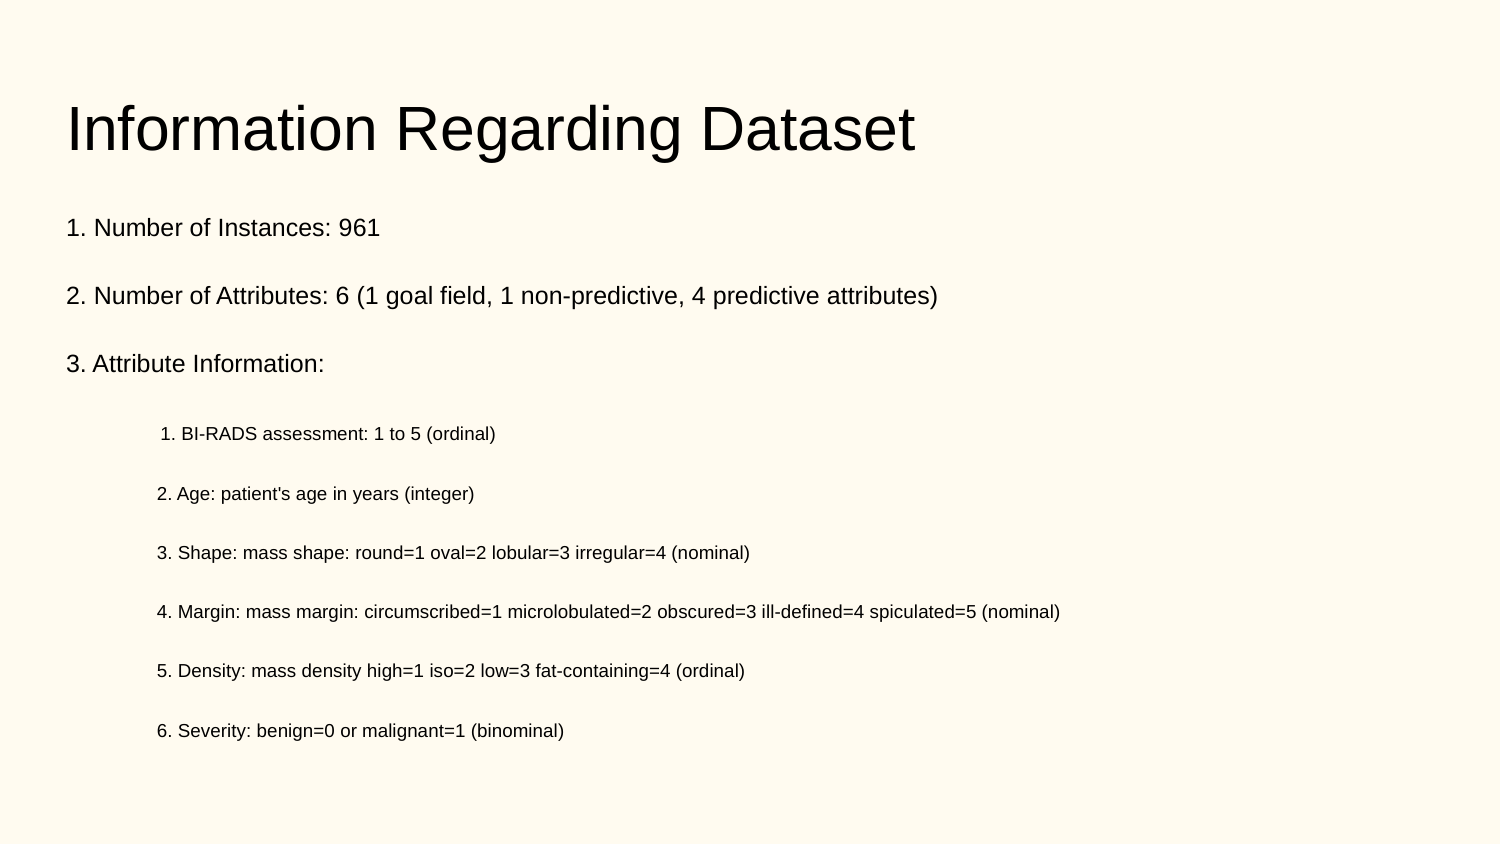

# Information Regarding Dataset
1. Number of Instances: 961
2. Number of Attributes: 6 (1 goal field, 1 non-predictive, 4 predictive attributes)
3. Attribute Information:
   1. BI-RADS assessment: 1 to 5 (ordinal)
   2. Age: patient's age in years (integer)
   3. Shape: mass shape: round=1 oval=2 lobular=3 irregular=4 (nominal)
   4. Margin: mass margin: circumscribed=1 microlobulated=2 obscured=3 ill-defined=4 spiculated=5 (nominal)
   5. Density: mass density high=1 iso=2 low=3 fat-containing=4 (ordinal)
   6. Severity: benign=0 or malignant=1 (binominal)